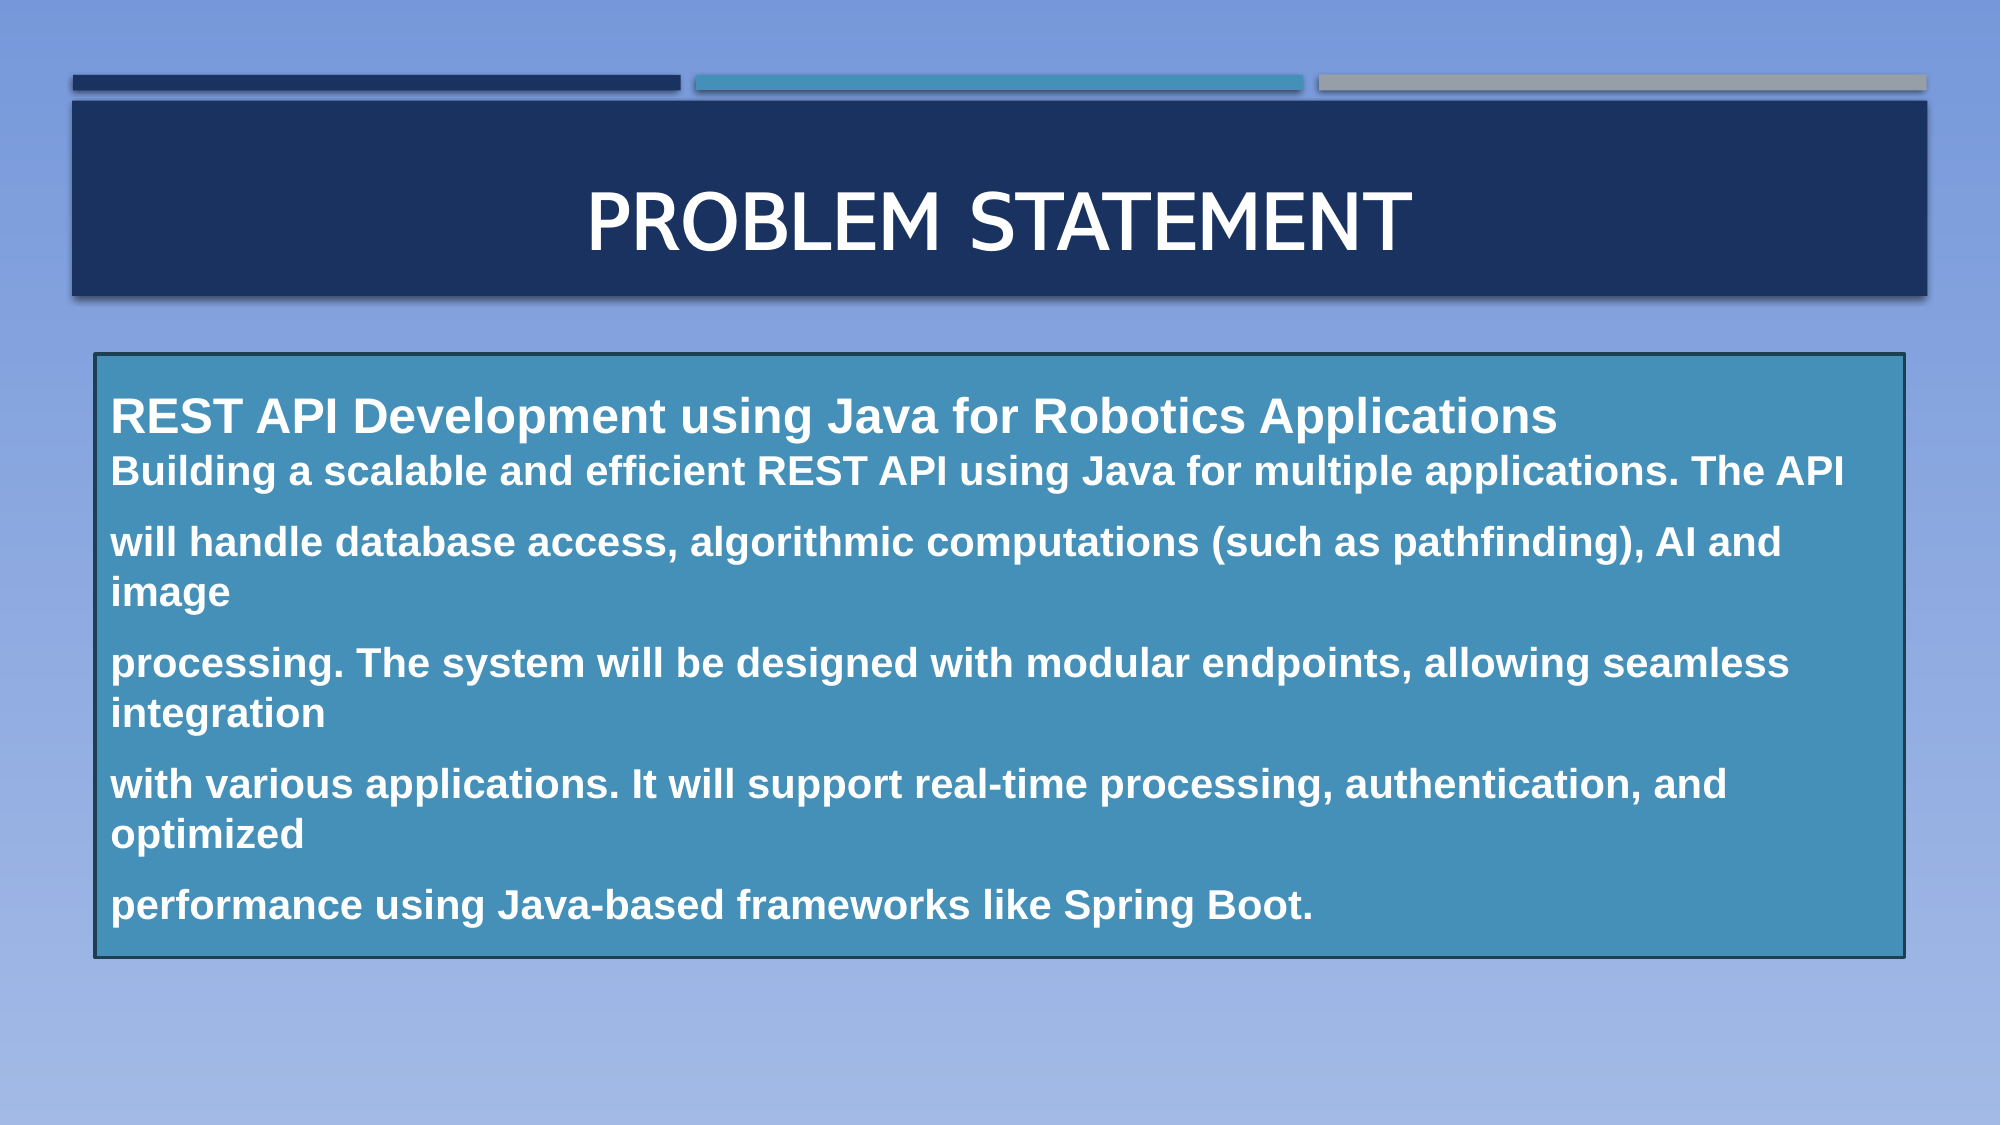

# ProBLEM STATEMENT
REST API Development using Java for Robotics Applications
Building a scalable and efficient REST API using Java for multiple applications. The API
will handle database access, algorithmic computations (such as pathfinding), AI and image
processing. The system will be designed with modular endpoints, allowing seamless integration
with various applications. It will support real-time processing, authentication, and optimized
performance using Java-based frameworks like Spring Boot.